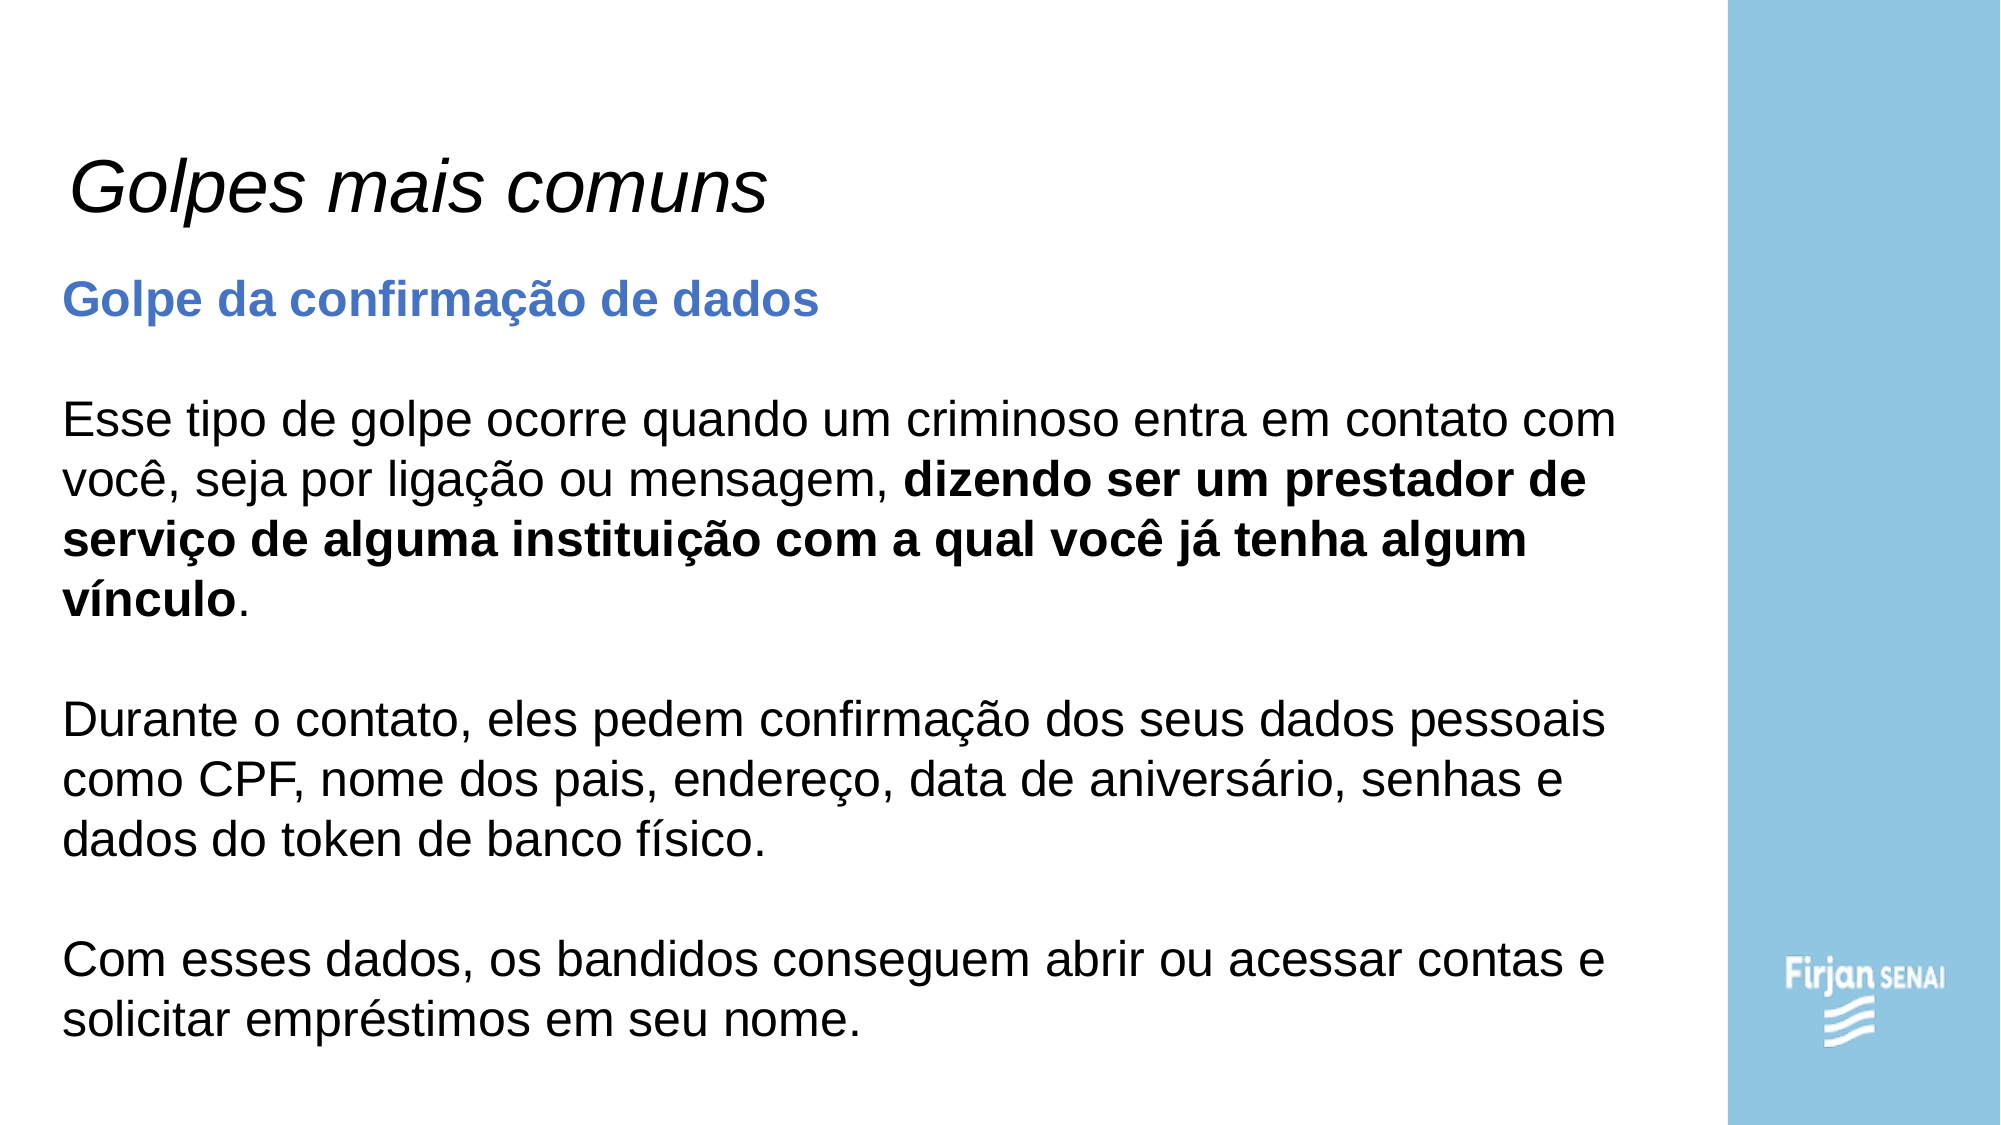

# Golpes mais comuns
Golpe da confirmação de dados

Esse tipo de golpe ocorre quando um criminoso entra em contato com você, seja por ligação ou mensagem, dizendo ser um prestador de serviço de alguma instituição com a qual você já tenha algum vínculo.

Durante o contato, eles pedem confirmação dos seus dados pessoais como CPF, nome dos pais, endereço, data de aniversário, senhas e dados do token de banco físico.

Com esses dados, os bandidos conseguem abrir ou acessar contas e solicitar empréstimos em seu nome.